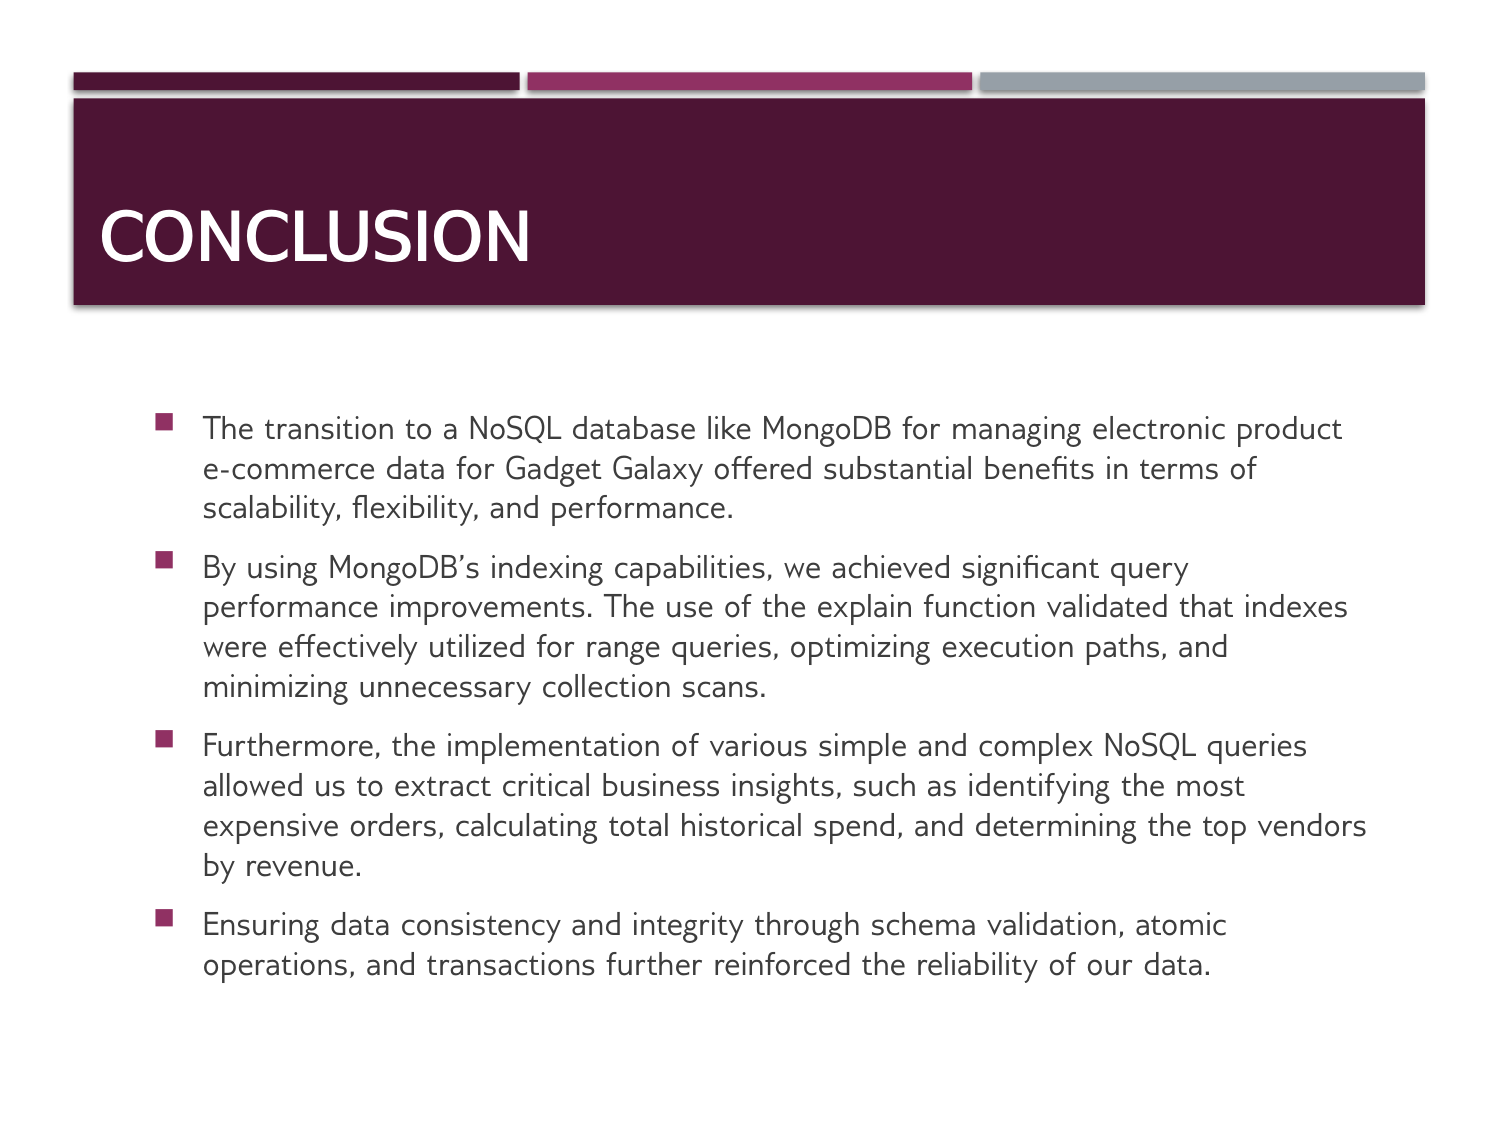

# CONCLUSION
The transition to a NoSQL database like MongoDB for managing electronic product e-commerce data for Gadget Galaxy offered substantial benefits in terms of scalability, flexibility, and performance.
By using MongoDB’s indexing capabilities, we achieved significant query performance improvements. The use of the explain function validated that indexes were effectively utilized for range queries, optimizing execution paths, and minimizing unnecessary collection scans.
Furthermore, the implementation of various simple and complex NoSQL queries allowed us to extract critical business insights, such as identifying the most expensive orders, calculating total historical spend, and determining the top vendors by revenue.
Ensuring data consistency and integrity through schema validation, atomic operations, and transactions further reinforced the reliability of our data.